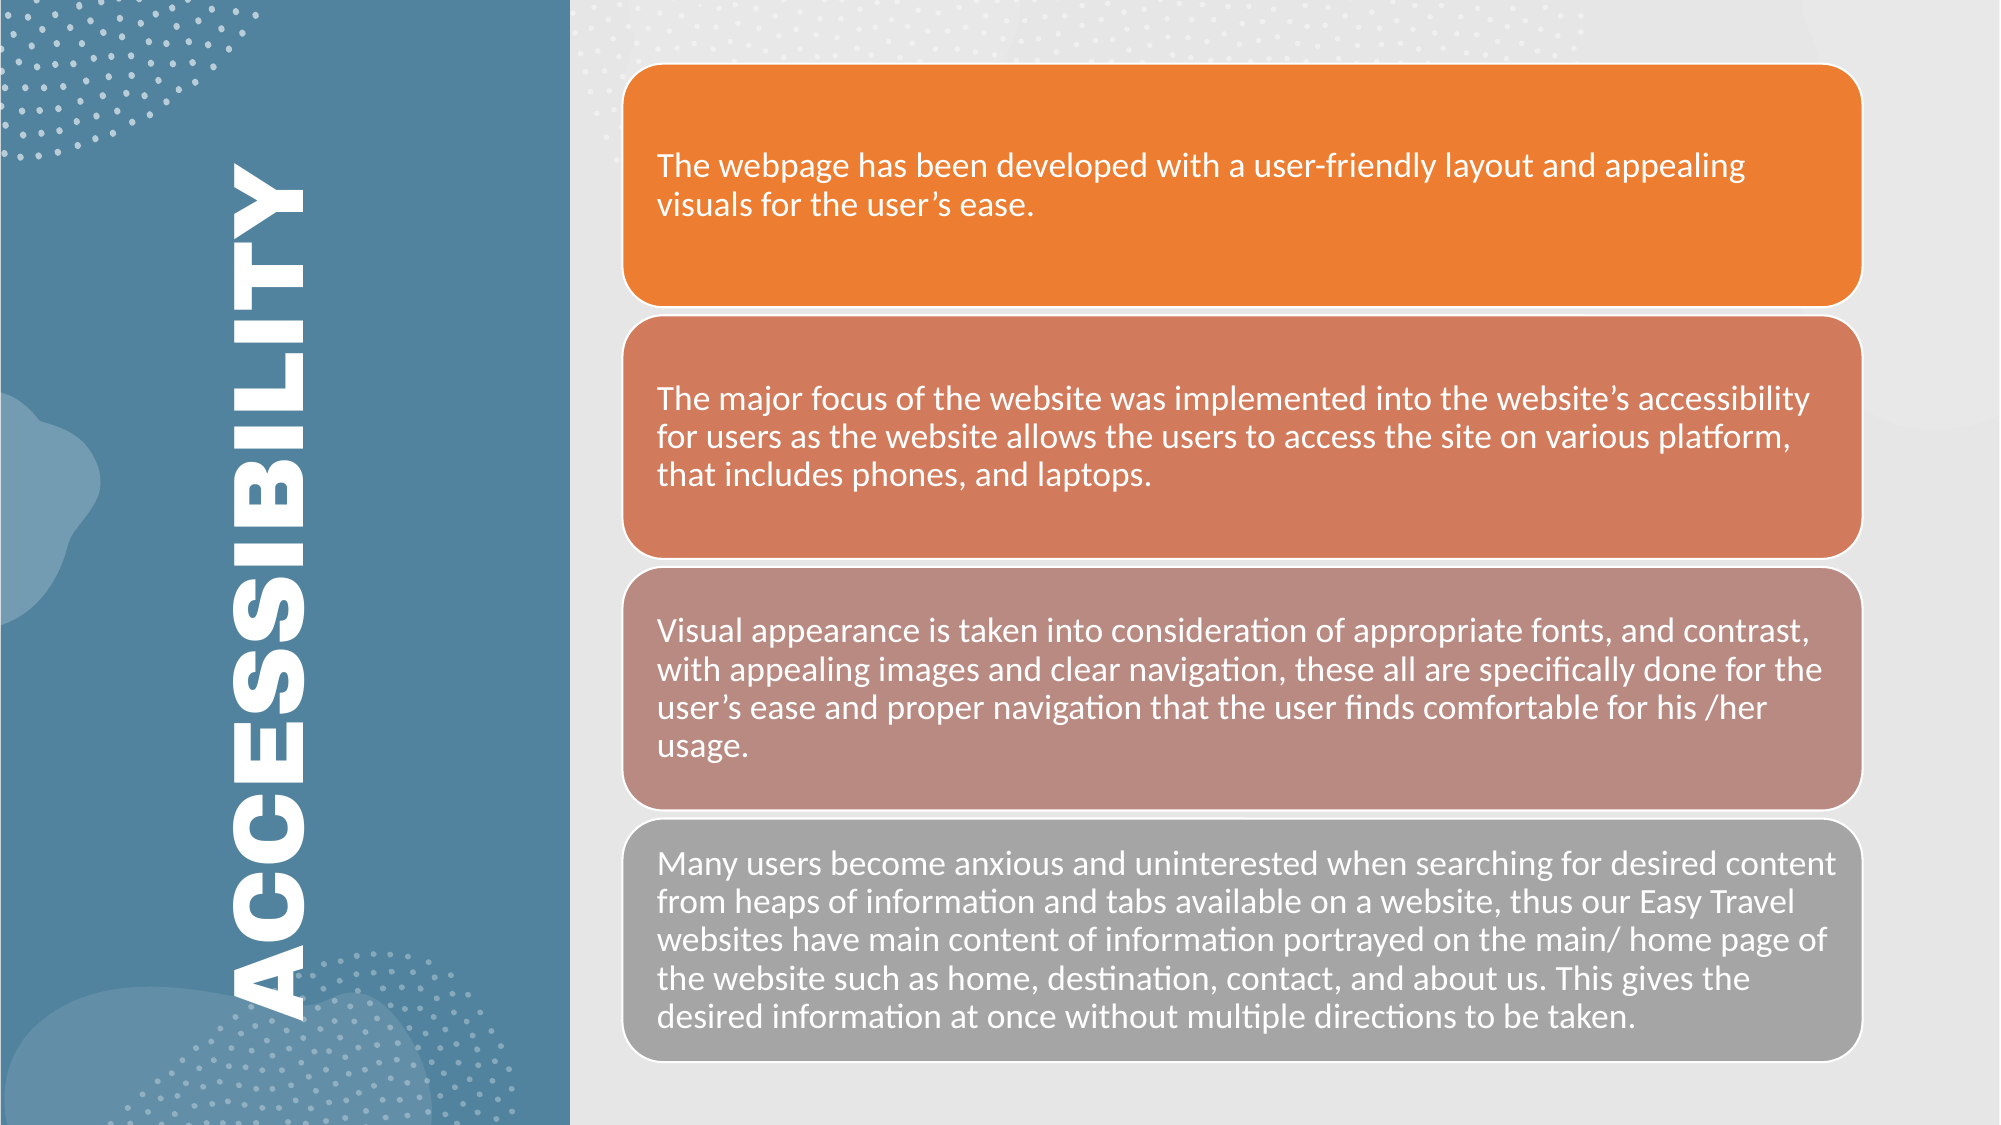

The webpage has been developed with a user-friendly layout and appealing visuals for the user’s ease.
The major focus of the website was implemented into the website’s accessibility for users as the website allows the users to access the site on various platform, that includes phones, and laptops.
Visual appearance is taken into consideration of appropriate fonts, and contrast, with appealing images and clear navigation, these all are specifically done for the user’s ease and proper navigation that the user finds comfortable for his /her usage.
Many users become anxious and uninterested when searching for desired content from heaps of information and tabs available on a website, thus our Easy Travel websites have main content of information portrayed on the main/ home page of the website such as home, destination, contact, and about us. This gives the desired information at once without multiple directions to be taken.
# ACCESSIBILITY